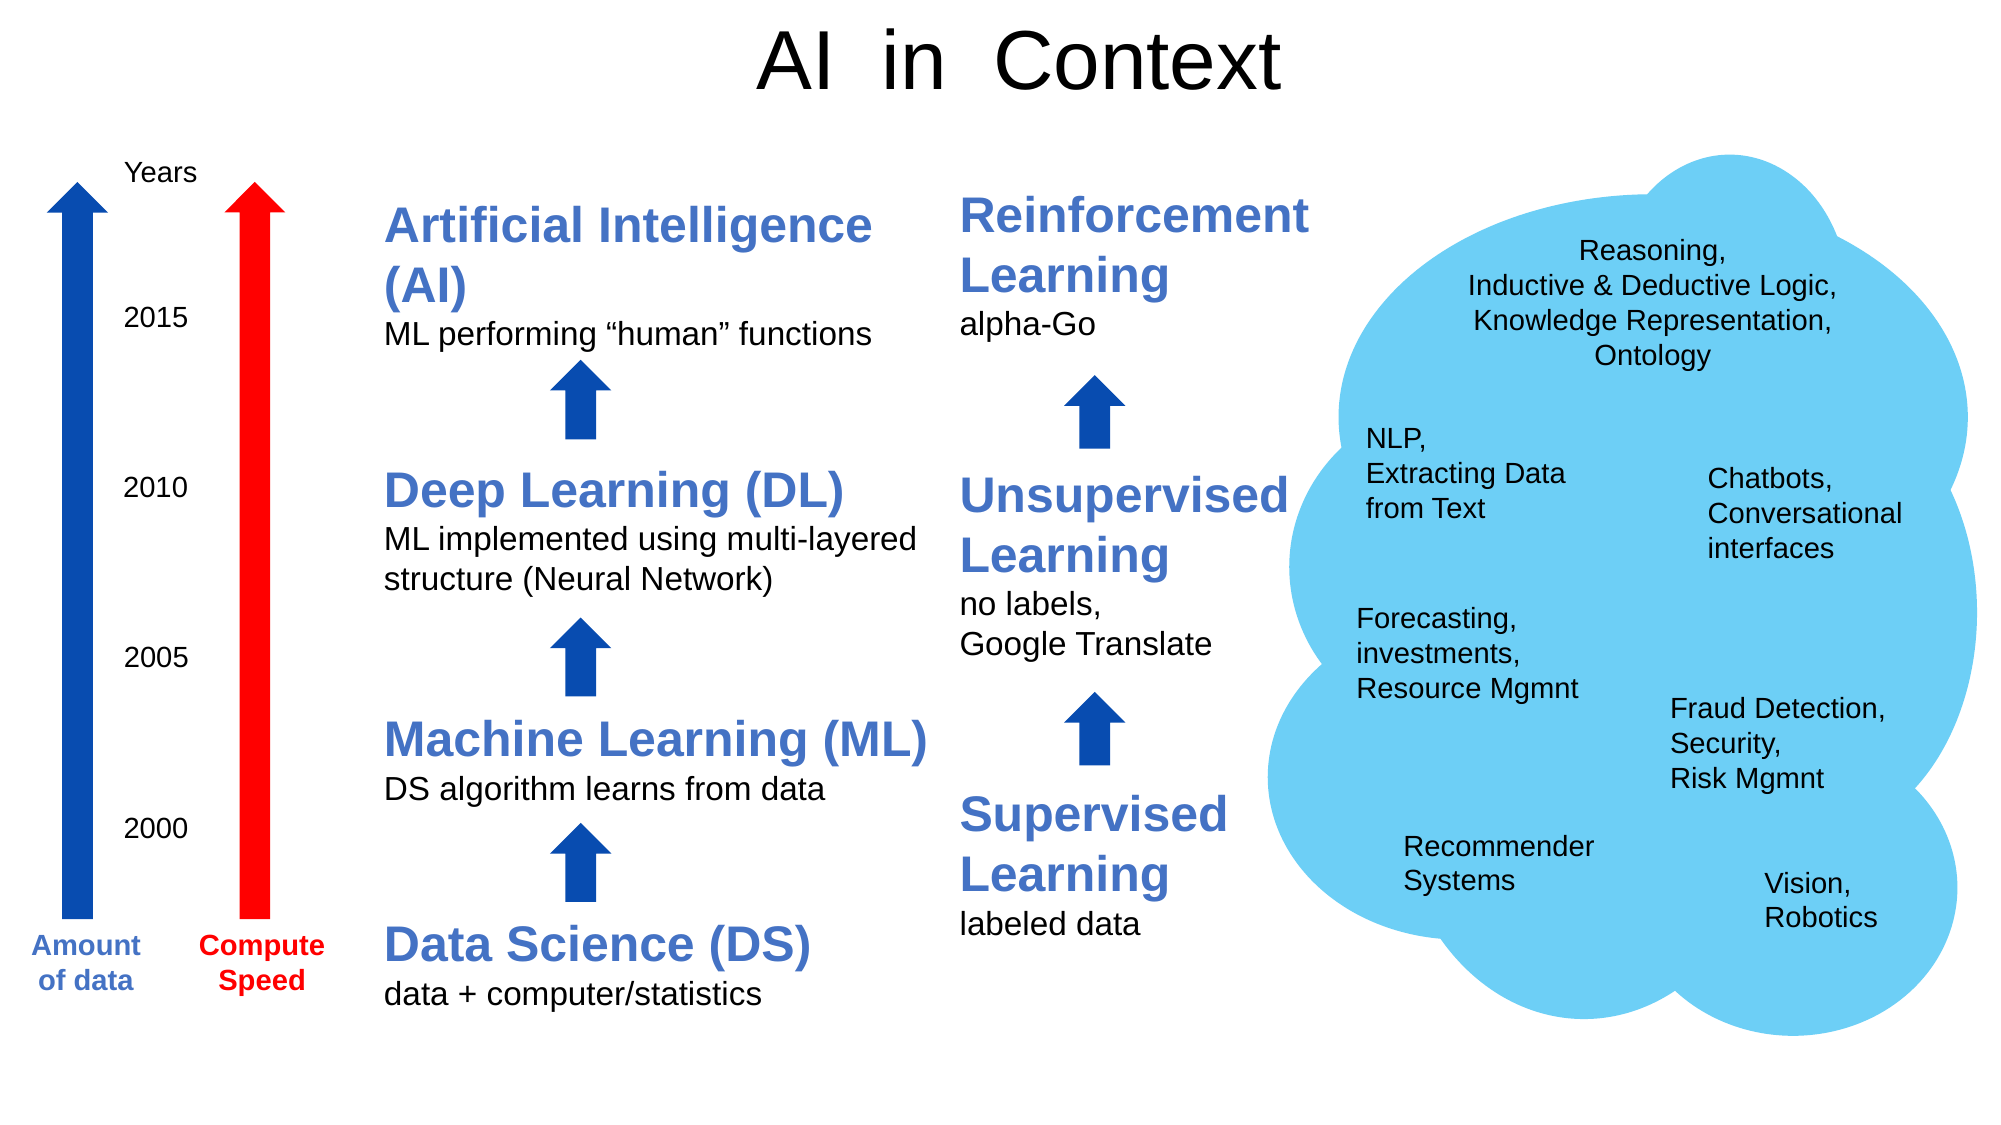

AI  in  Context
Years

Reinforcement
Learning
alpha-Go

Unsupervised
Learning
no labels,
Google Translate

Supervised
Learning
labeled data

Artificial Intelligence (AI)
ML performing “human” functions

Deep Learning (DL)
ML implemented using multi-layered
structure (Neural Network)

Machine Learning (ML)
DS algorithm learns from data

Data Science (DS)
data + computer/statistics

Reasoning,
Inductive & Deductive Logic,
Knowledge Representation,
Ontology
2015

NLP,
Extracting Data from Text
Chatbots,
Conversational
interfaces
2010

Forecasting,
investments,
Resource Mgmnt

2005
Fraud Detection, Security,
Risk Mgmnt

2000
Recommender
Systems

Vision,
Robotics
Amount
of data
Compute
Speed